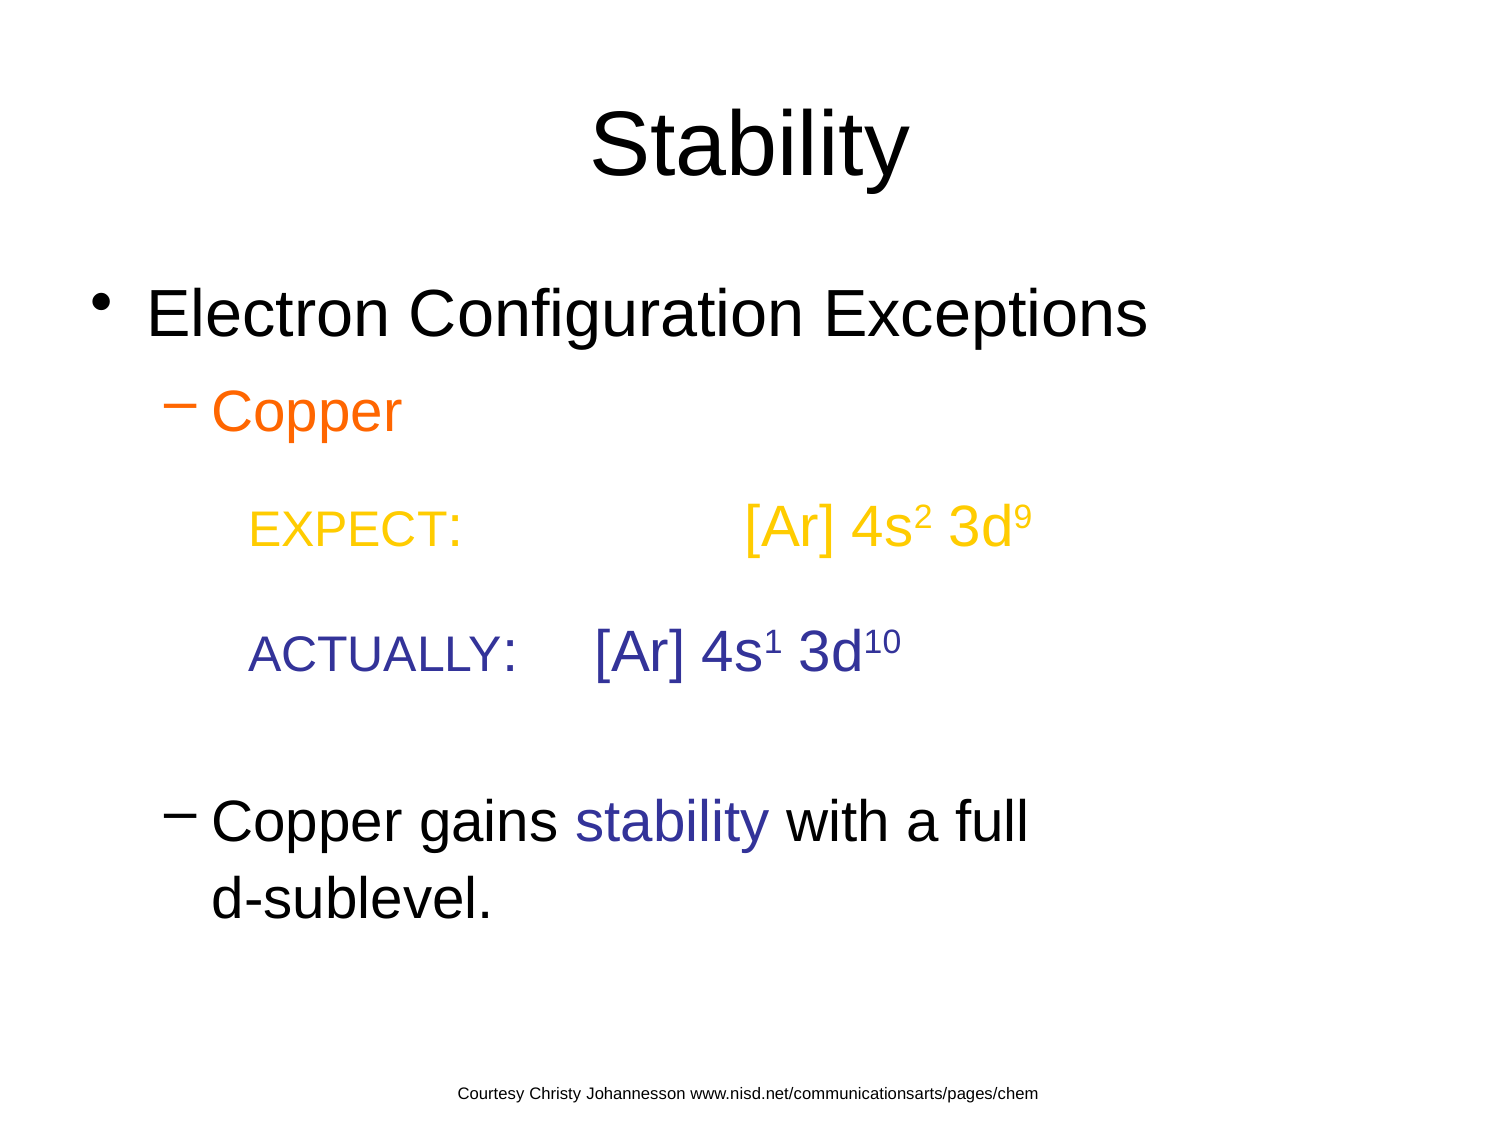

# Stability
Electron Configuration Exceptions
Copper
EXPECT:		[Ar] 4s2 3d9
ACTUALLY:	[Ar] 4s1 3d10
Copper gains stability with a full
d-sublevel.
Courtesy Christy Johannesson www.nisd.net/communicationsarts/pages/chem